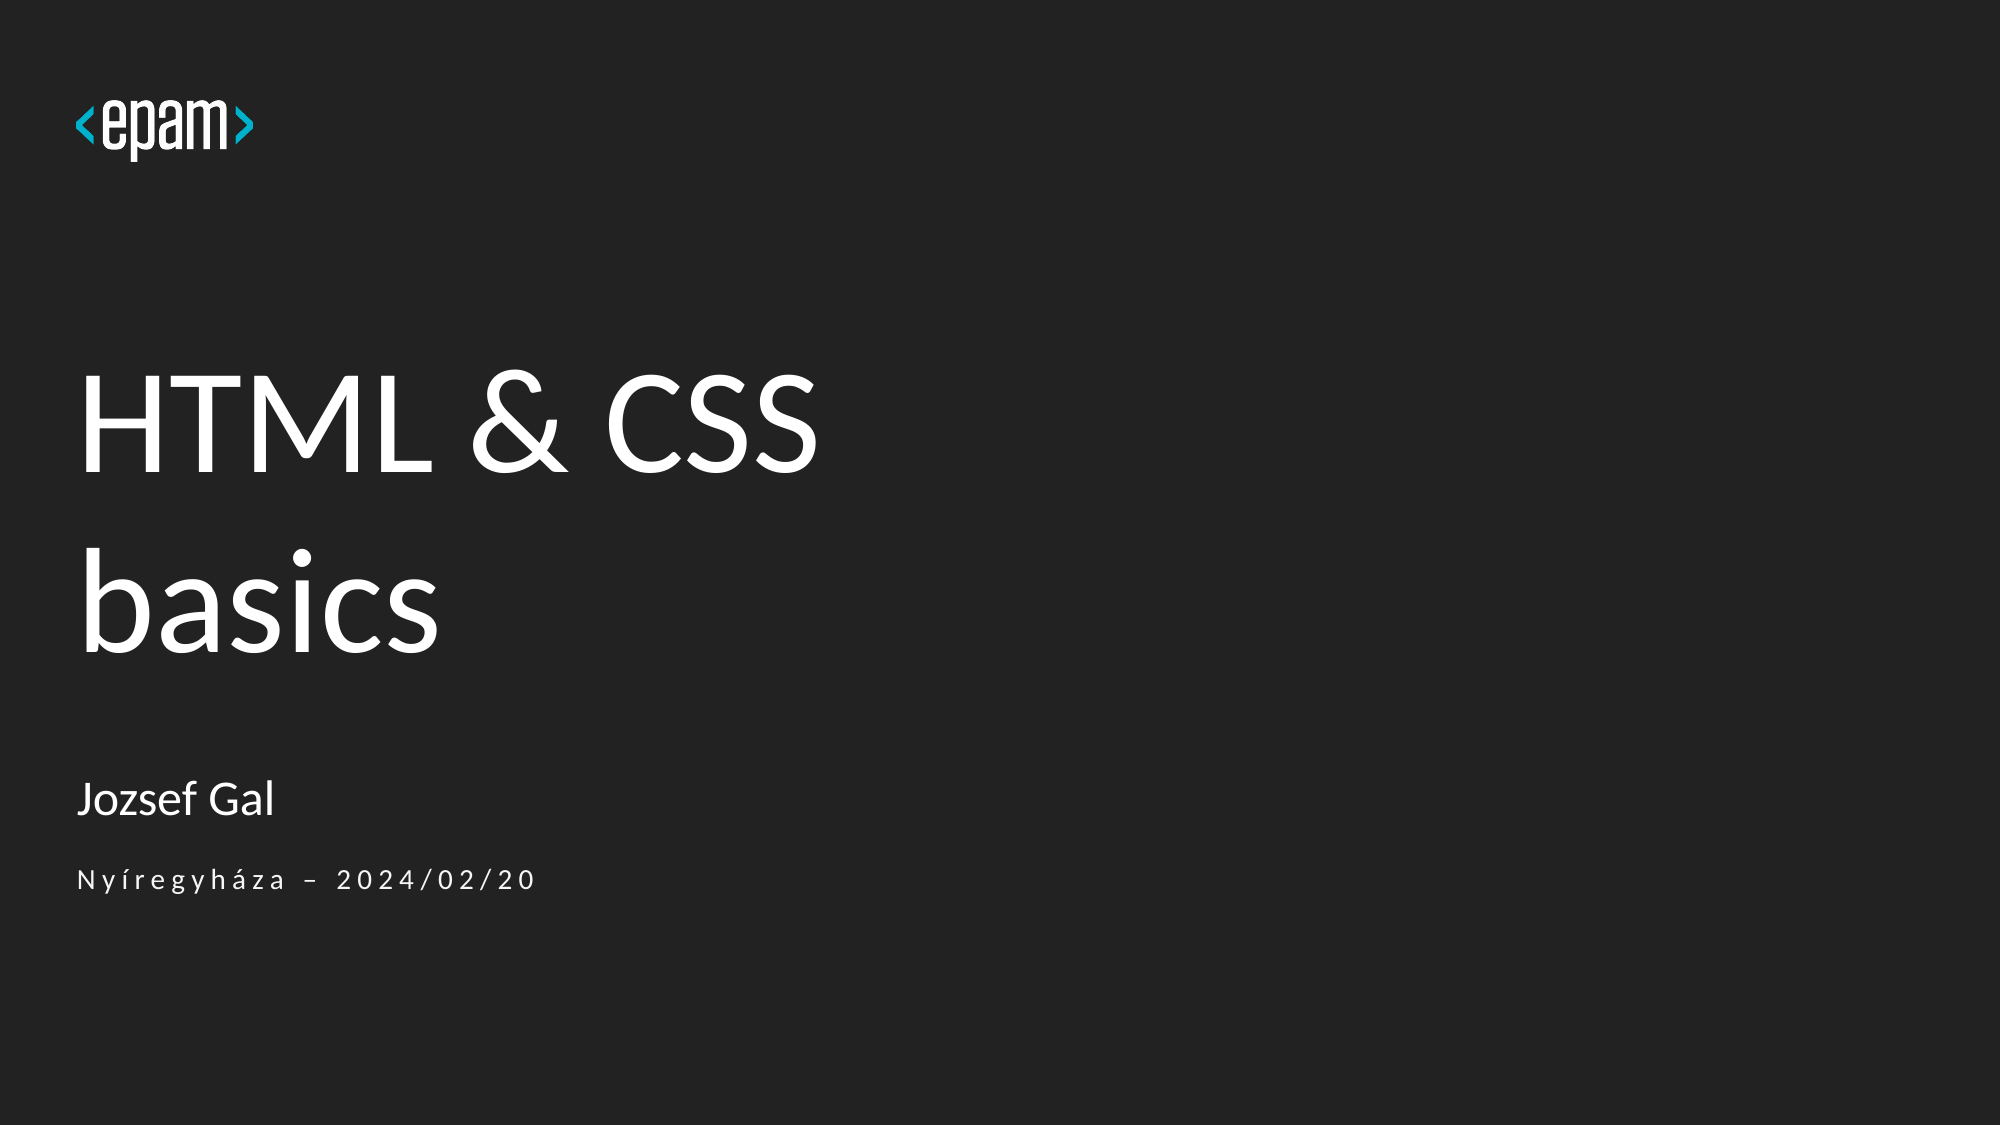

# HTML & CSS basics
Jozsef Gal
Nyíregyháza – 2024/02/20